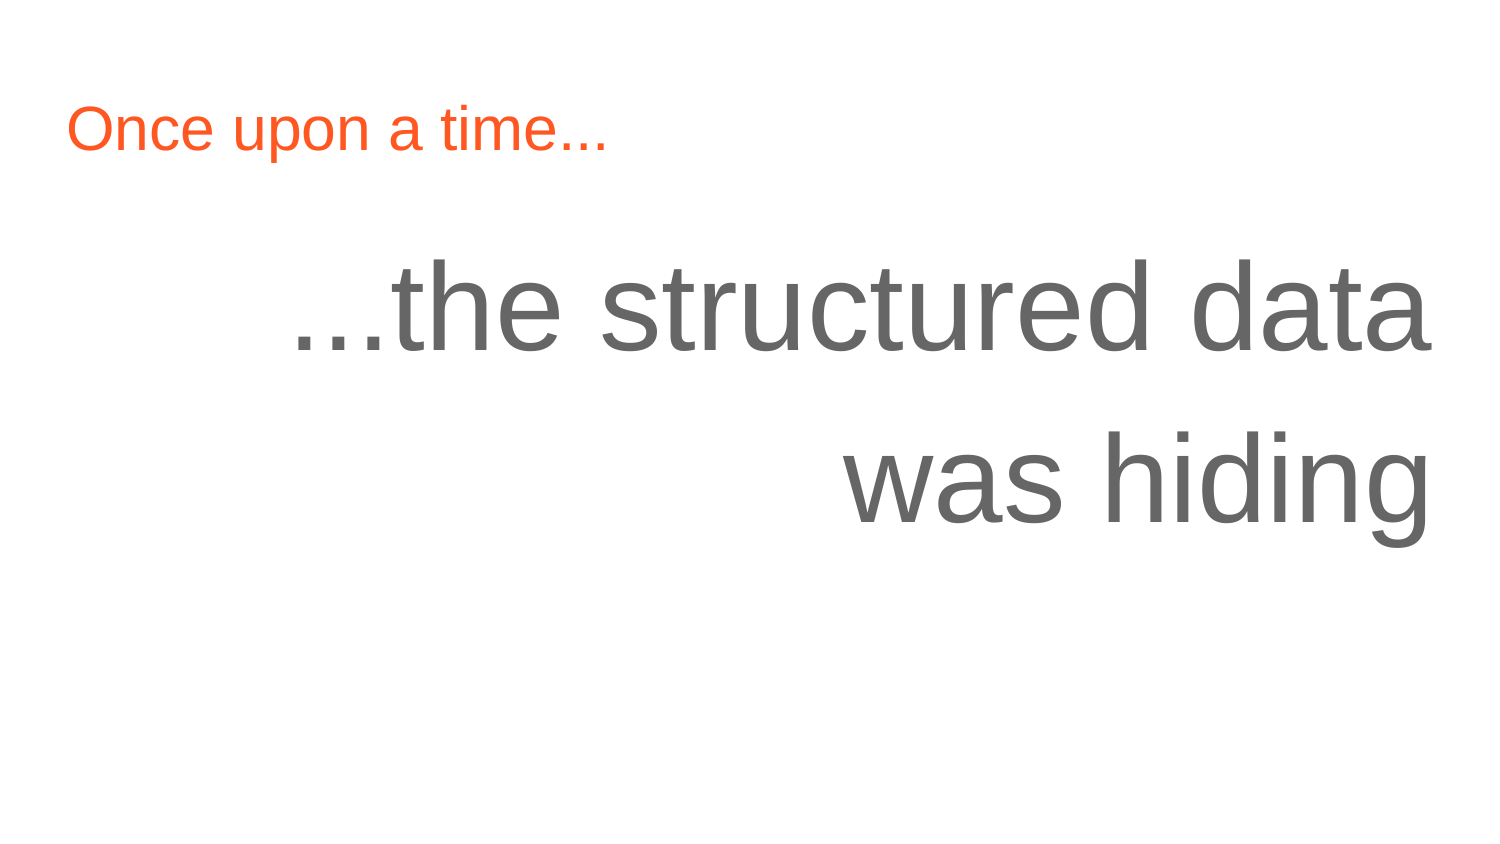

# Once upon a time...
...the structured data was hiding